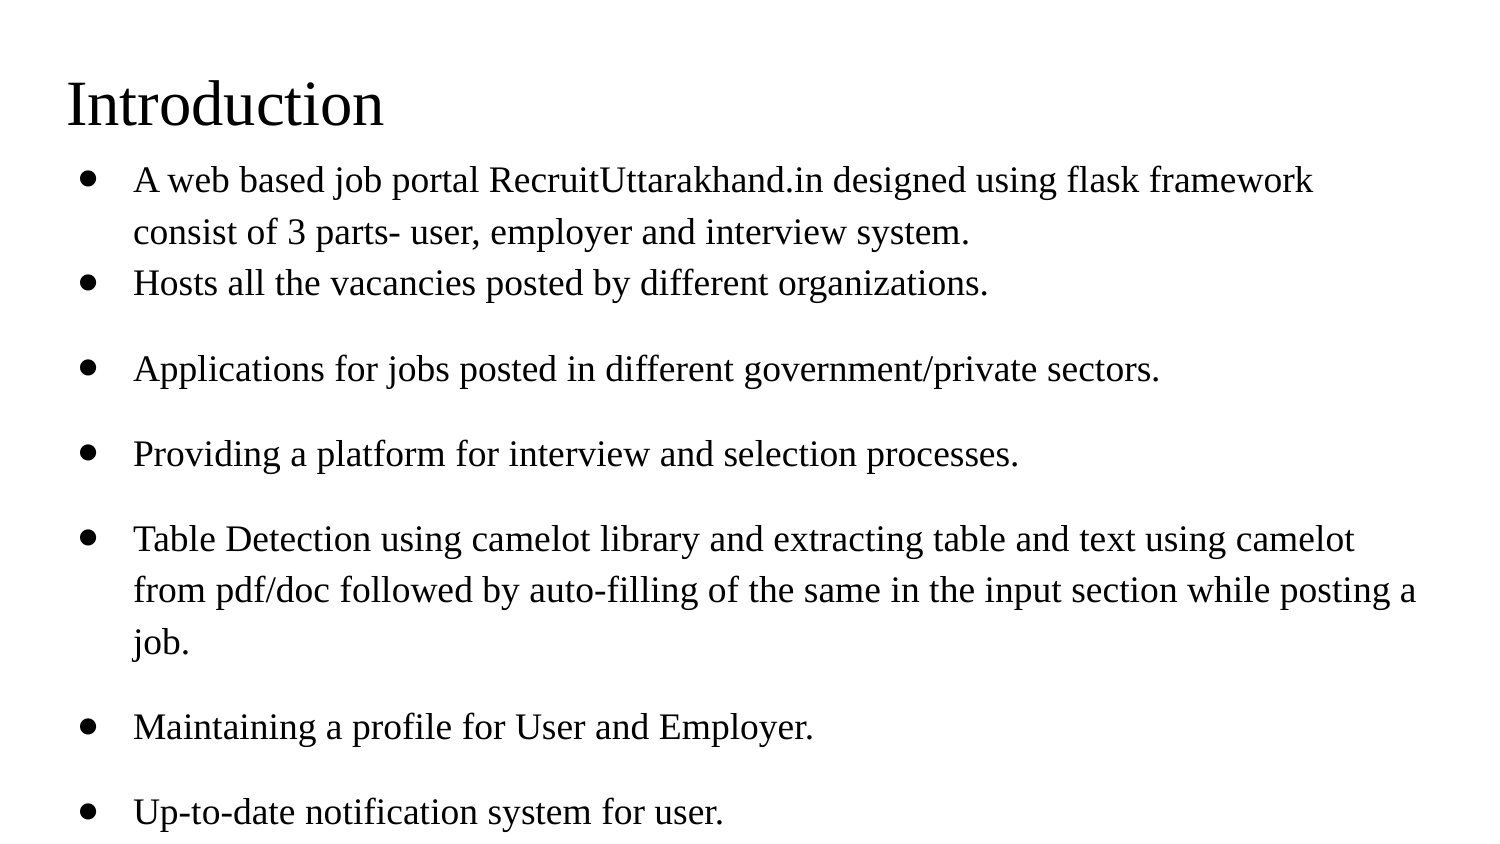

# Introduction
A web based job portal RecruitUttarakhand.in designed using flask framework consist of 3 parts- user, employer and interview system.
Hosts all the vacancies posted by different organizations.
Applications for jobs posted in different government/private sectors.
Providing a platform for interview and selection processes.
Table Detection using camelot library and extracting table and text using camelot from pdf/doc followed by auto-filling of the same in the input section while posting a job.
Maintaining a profile for User and Employer.
Up-to-date notification system for user.